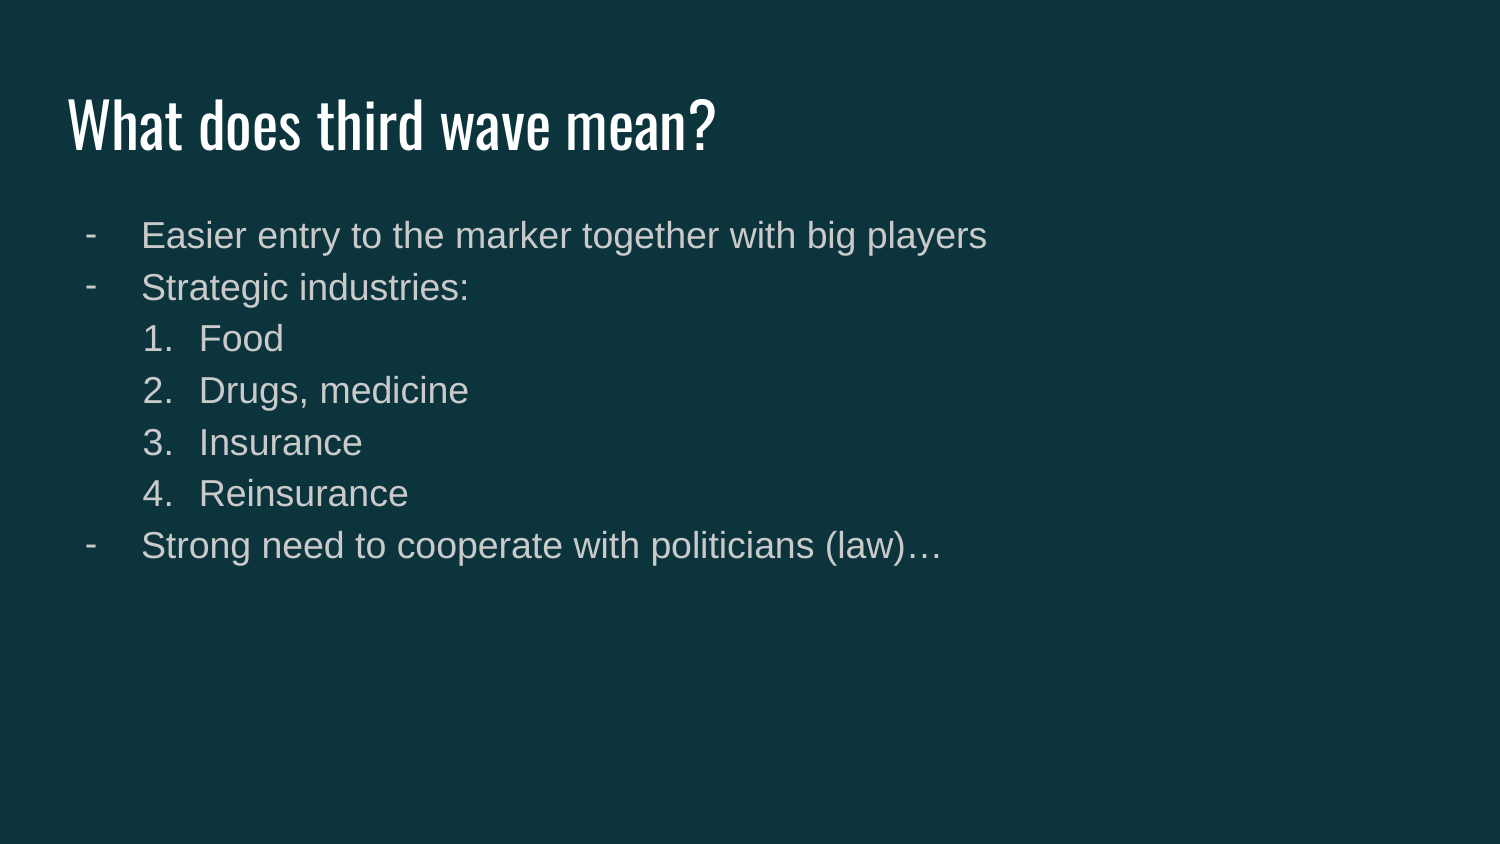

# What does third wave mean?
Easier entry to the marker together with big players
Strategic industries:
Food
Drugs, medicine
Insurance
Reinsurance
Strong need to cooperate with politicians (law)…